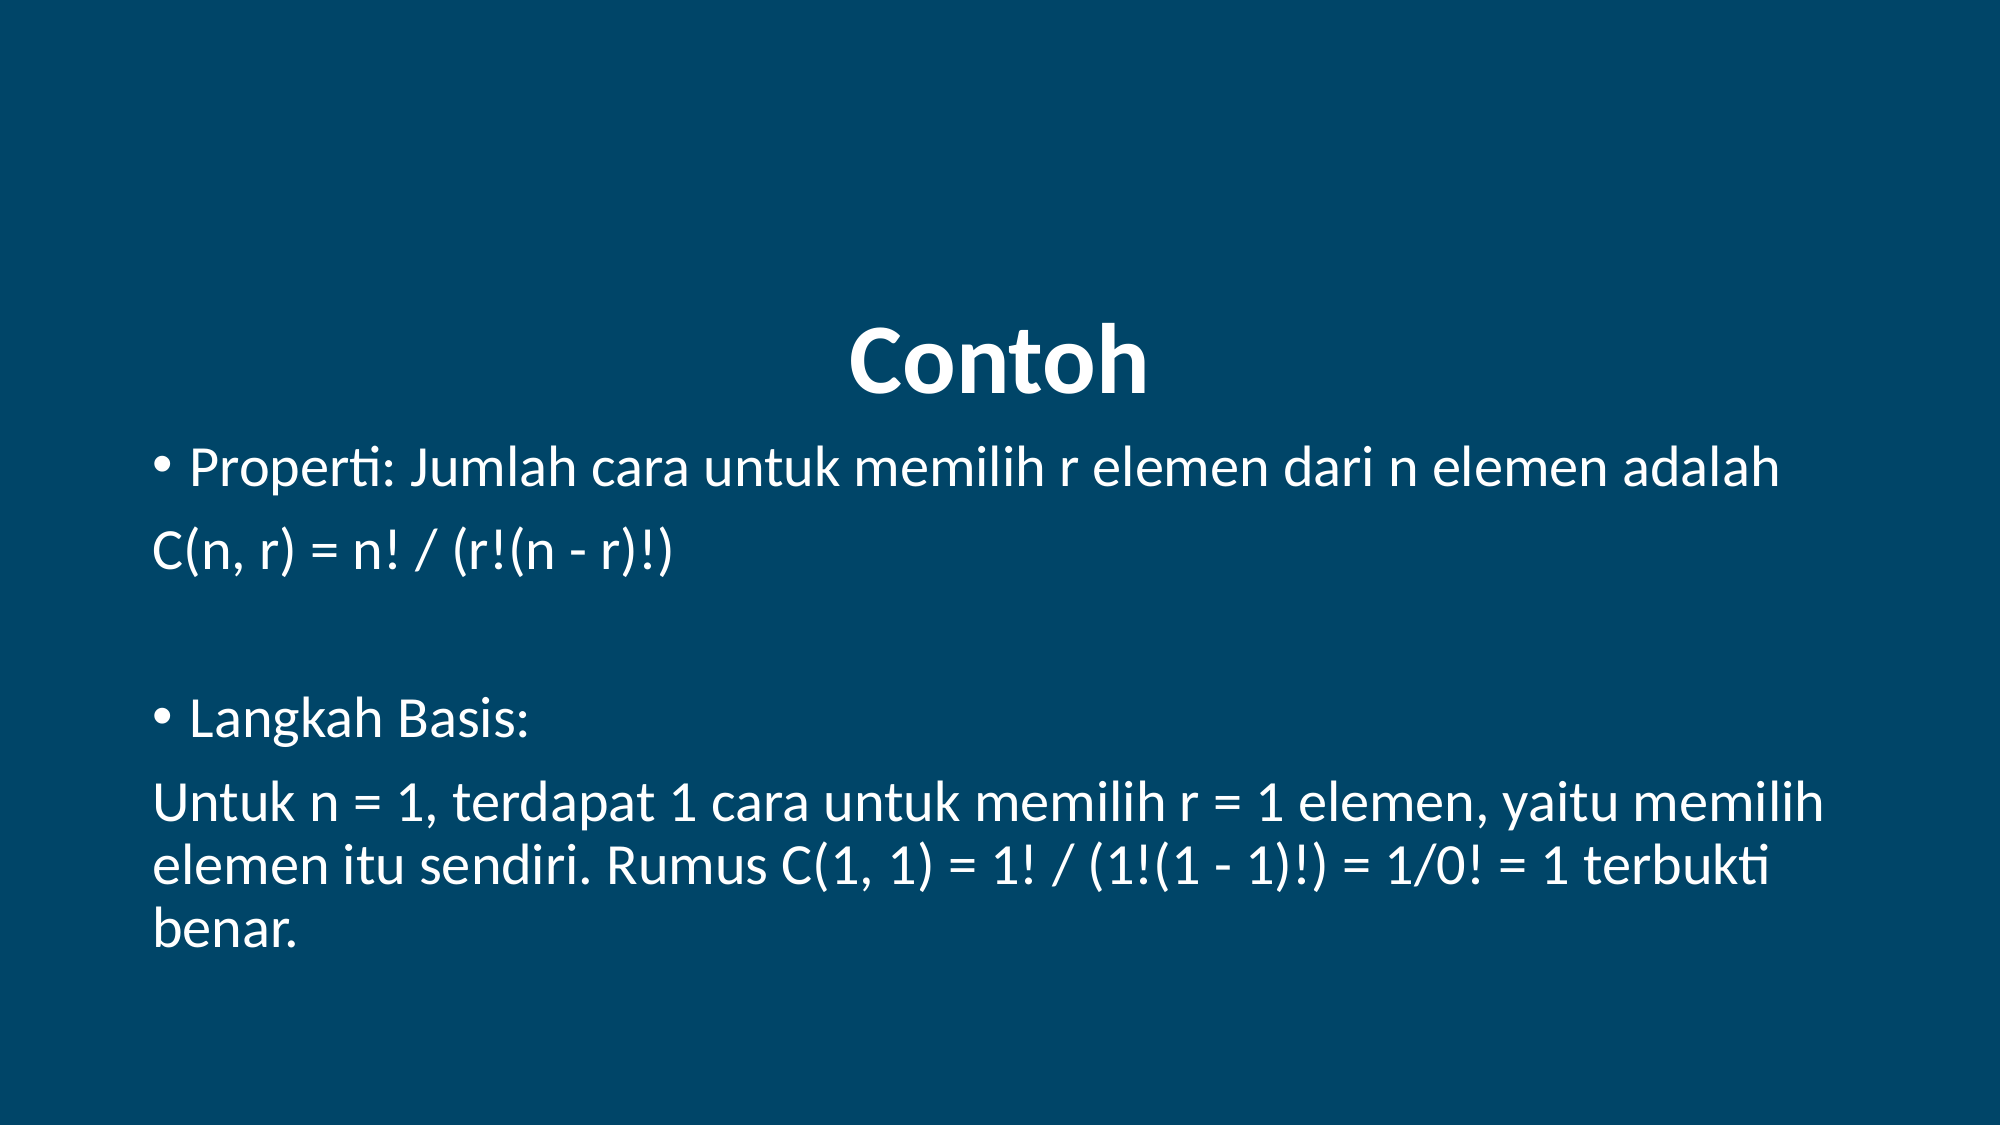

Contoh
Properti: Jumlah cara untuk memilih r elemen dari n elemen adalah
C(n, r) = n! / (r!(n - r)!)

Langkah Basis:
Untuk n = 1, terdapat 1 cara untuk memilih r = 1 elemen, yaitu memilih elemen itu sendiri. Rumus C(1, 1) = 1! / (1!(1 - 1)!) = 1/0! = 1 terbukti benar.